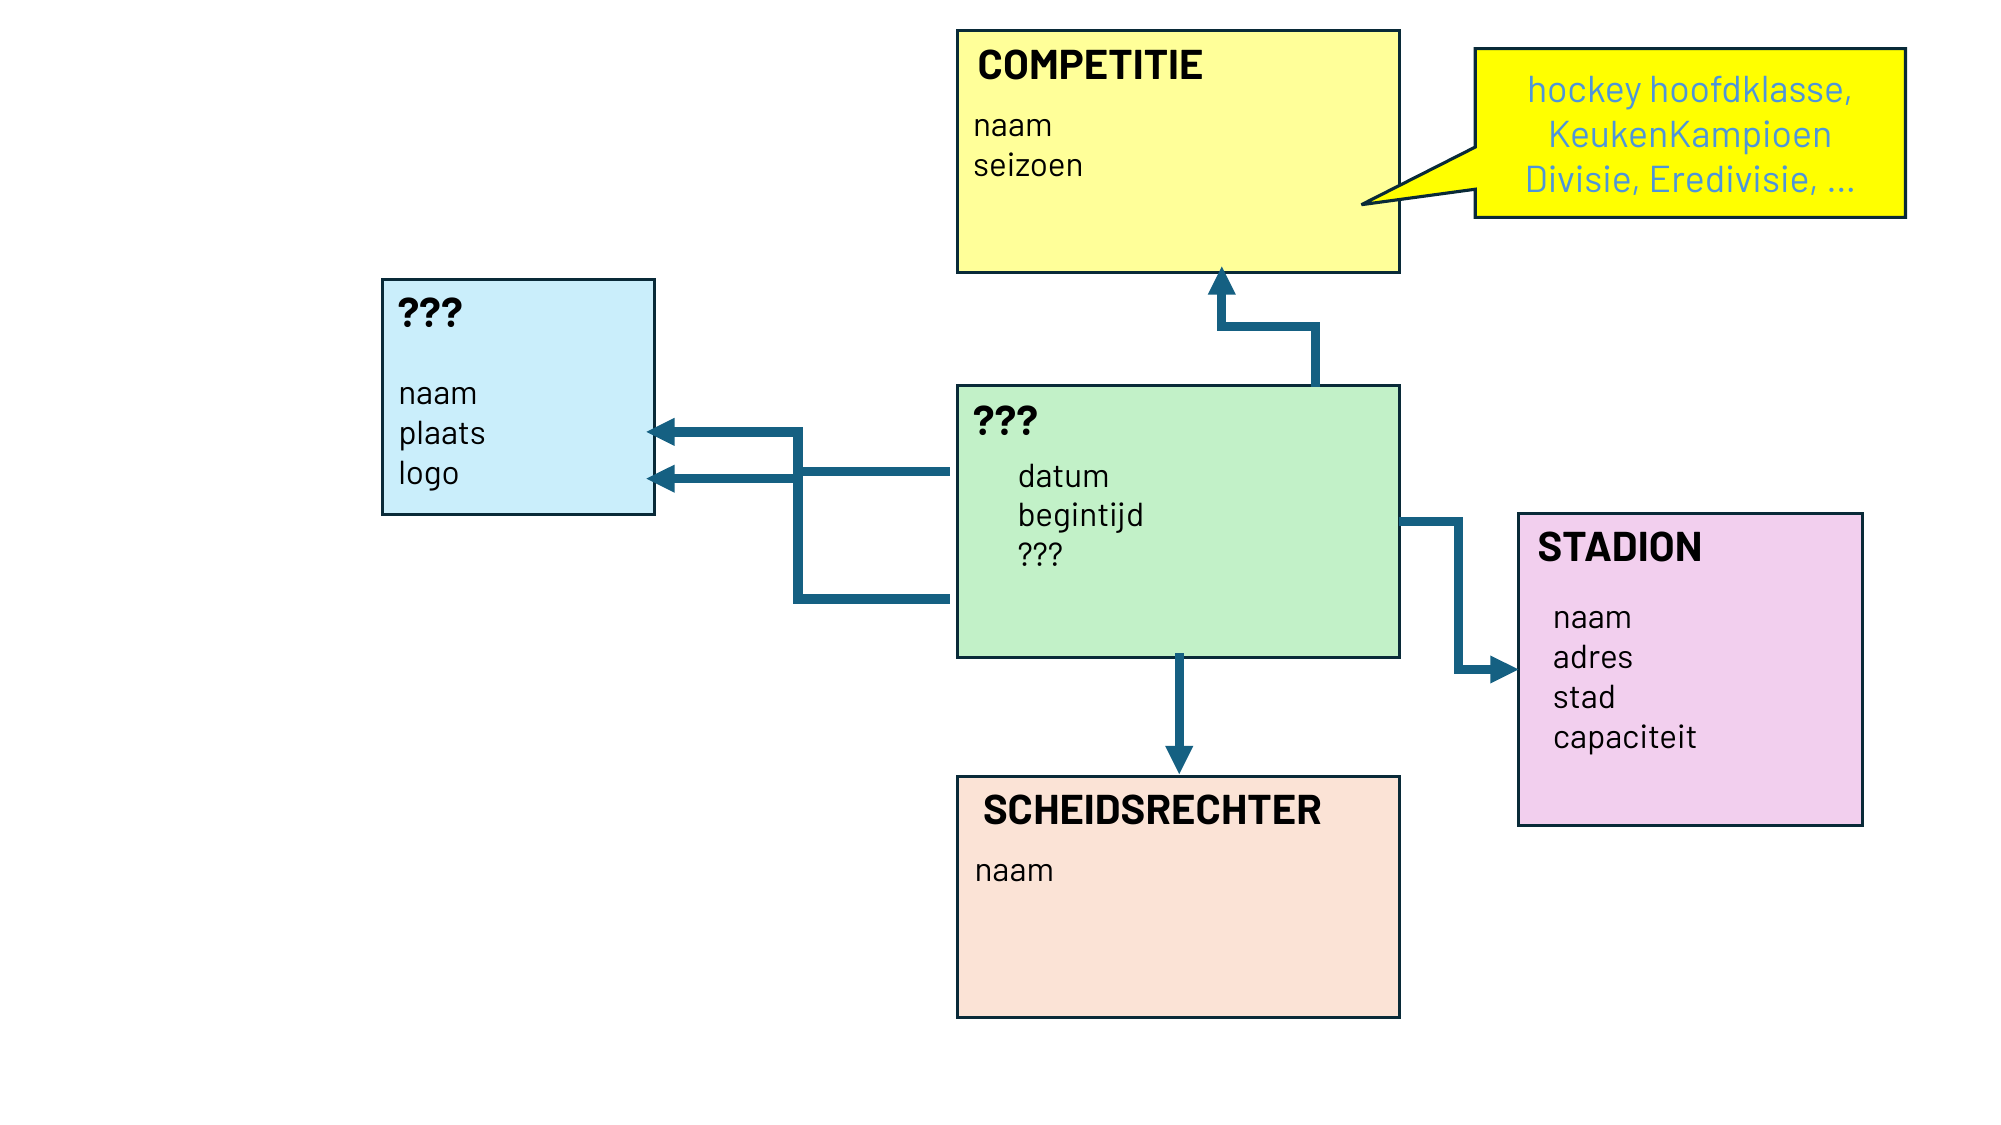

COMPETITIE

hockey hoofdklasse, KeukenKampioen Divisie, Eredivisie, …

naam
seizoen

???

naam
plaats
logo

???

datum
begintijd
???

STADION

naam
adres
stad
capaciteit

SCHEIDSRECHTER

naam